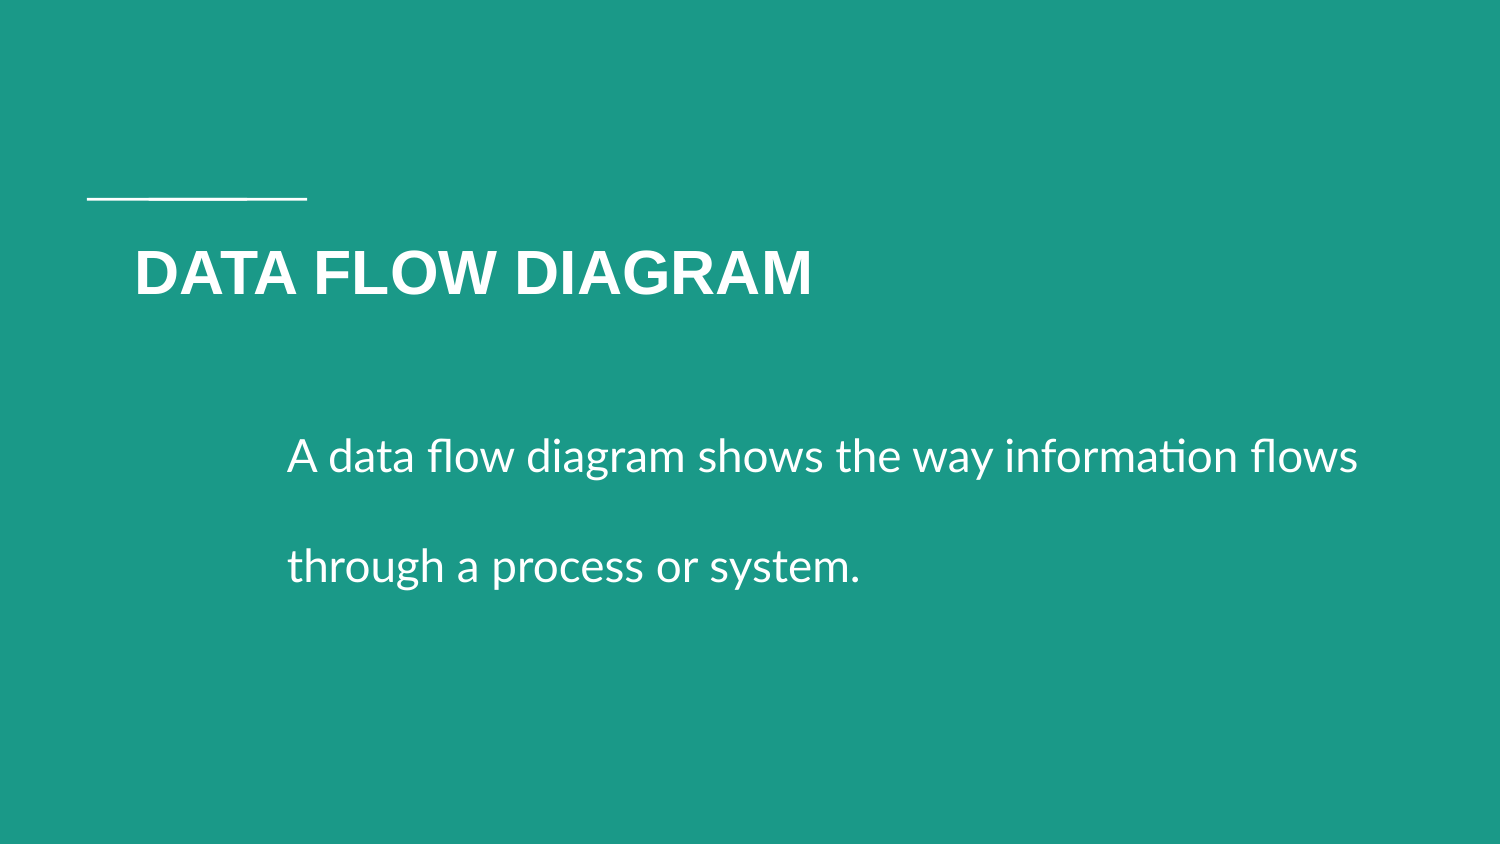

# DATA FLOW DIAGRAM
A data flow diagram shows the way information flows through a process or system.